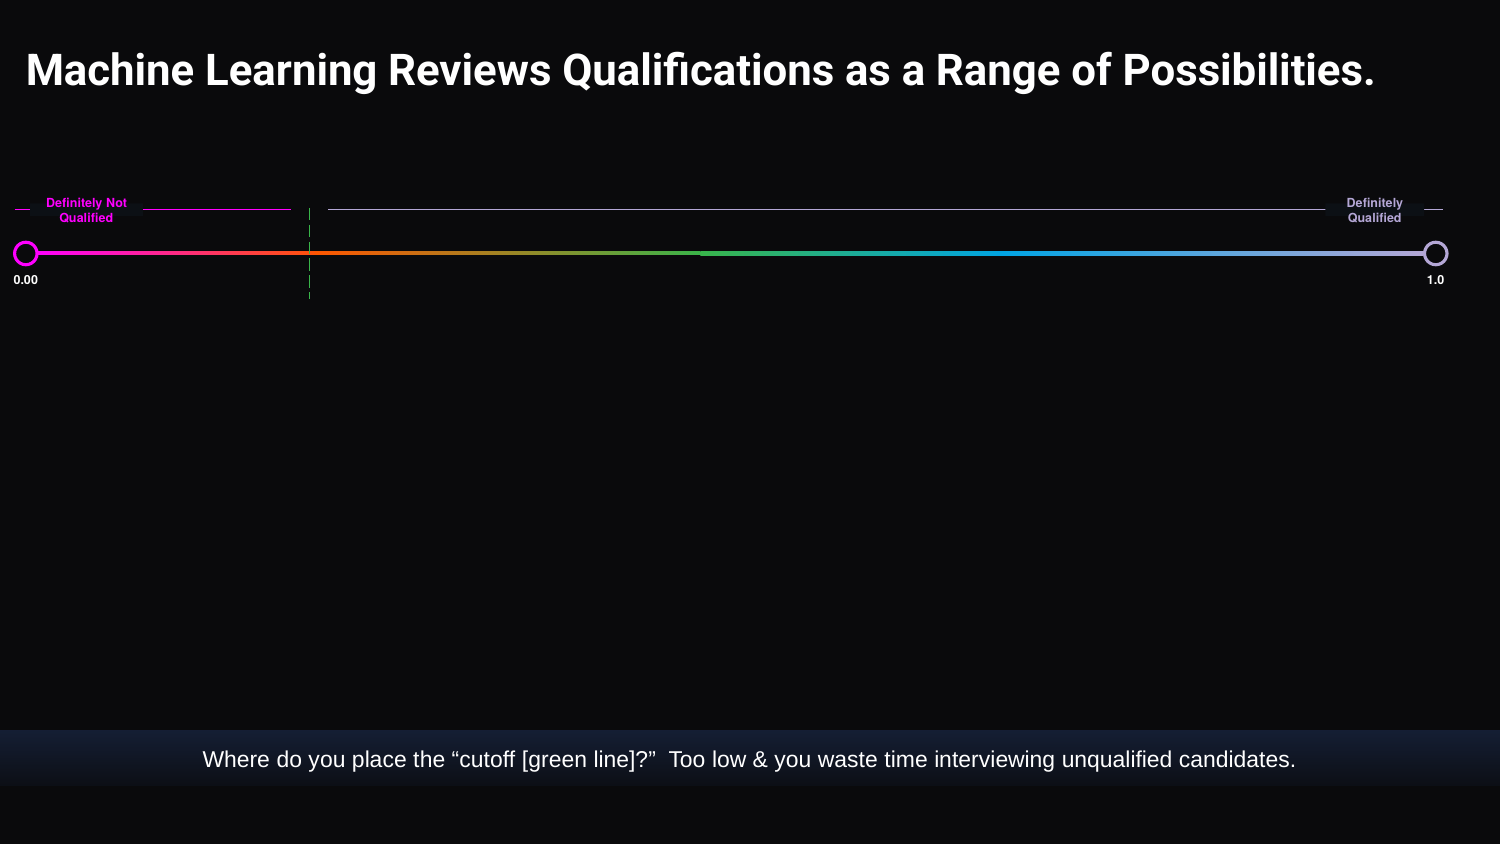

# Machine Learning Reviews Qualifications as a Range of Possibilities.
Definitely Not Qualified
Definitely Qualified

0.00
1.0
Where do you place the “cutoff [green line]?”  Too low & you waste time interviewing unqualified candidates.